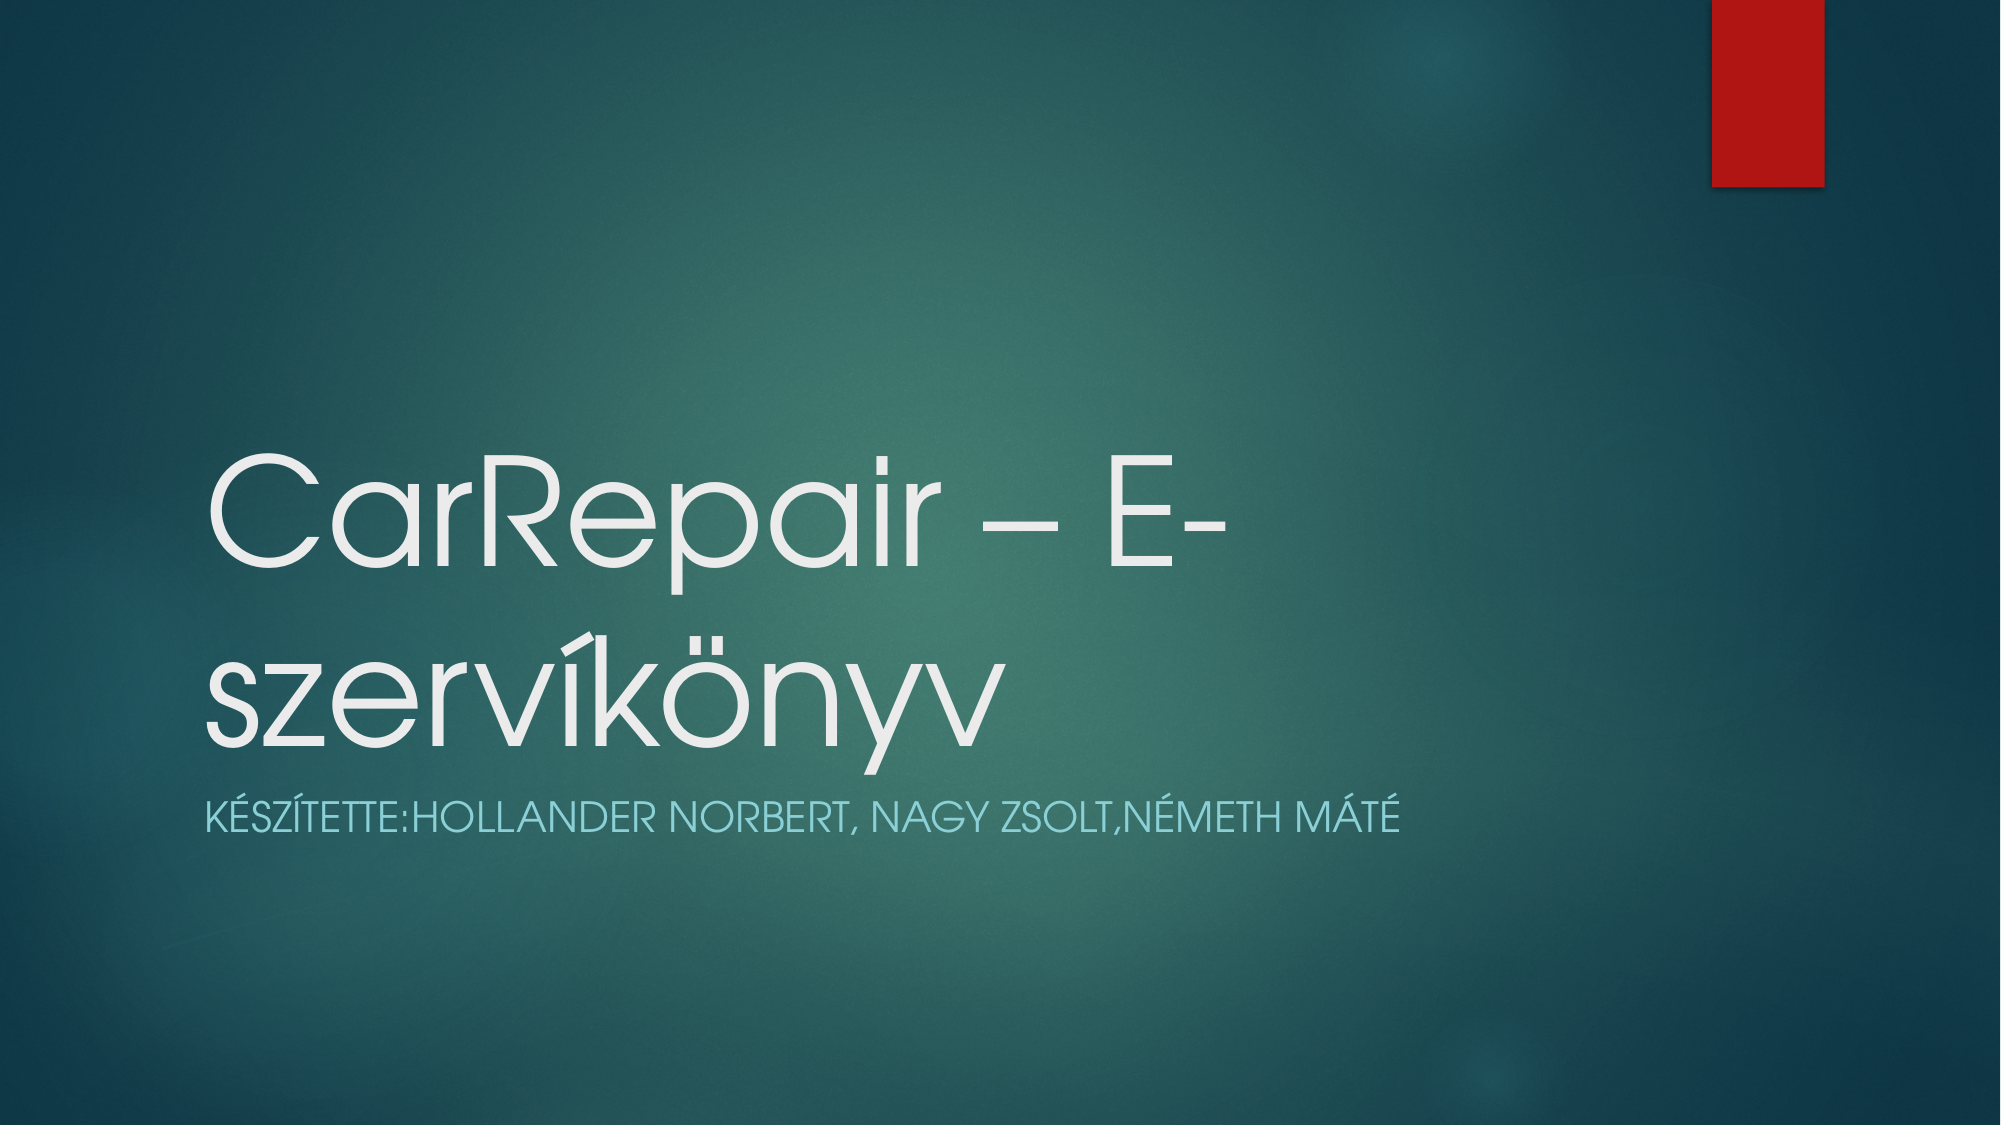

# CarRepair – E-szervíkönyv
Készítette:Hollander Norbert, Nagy Zsolt,Németh Máté